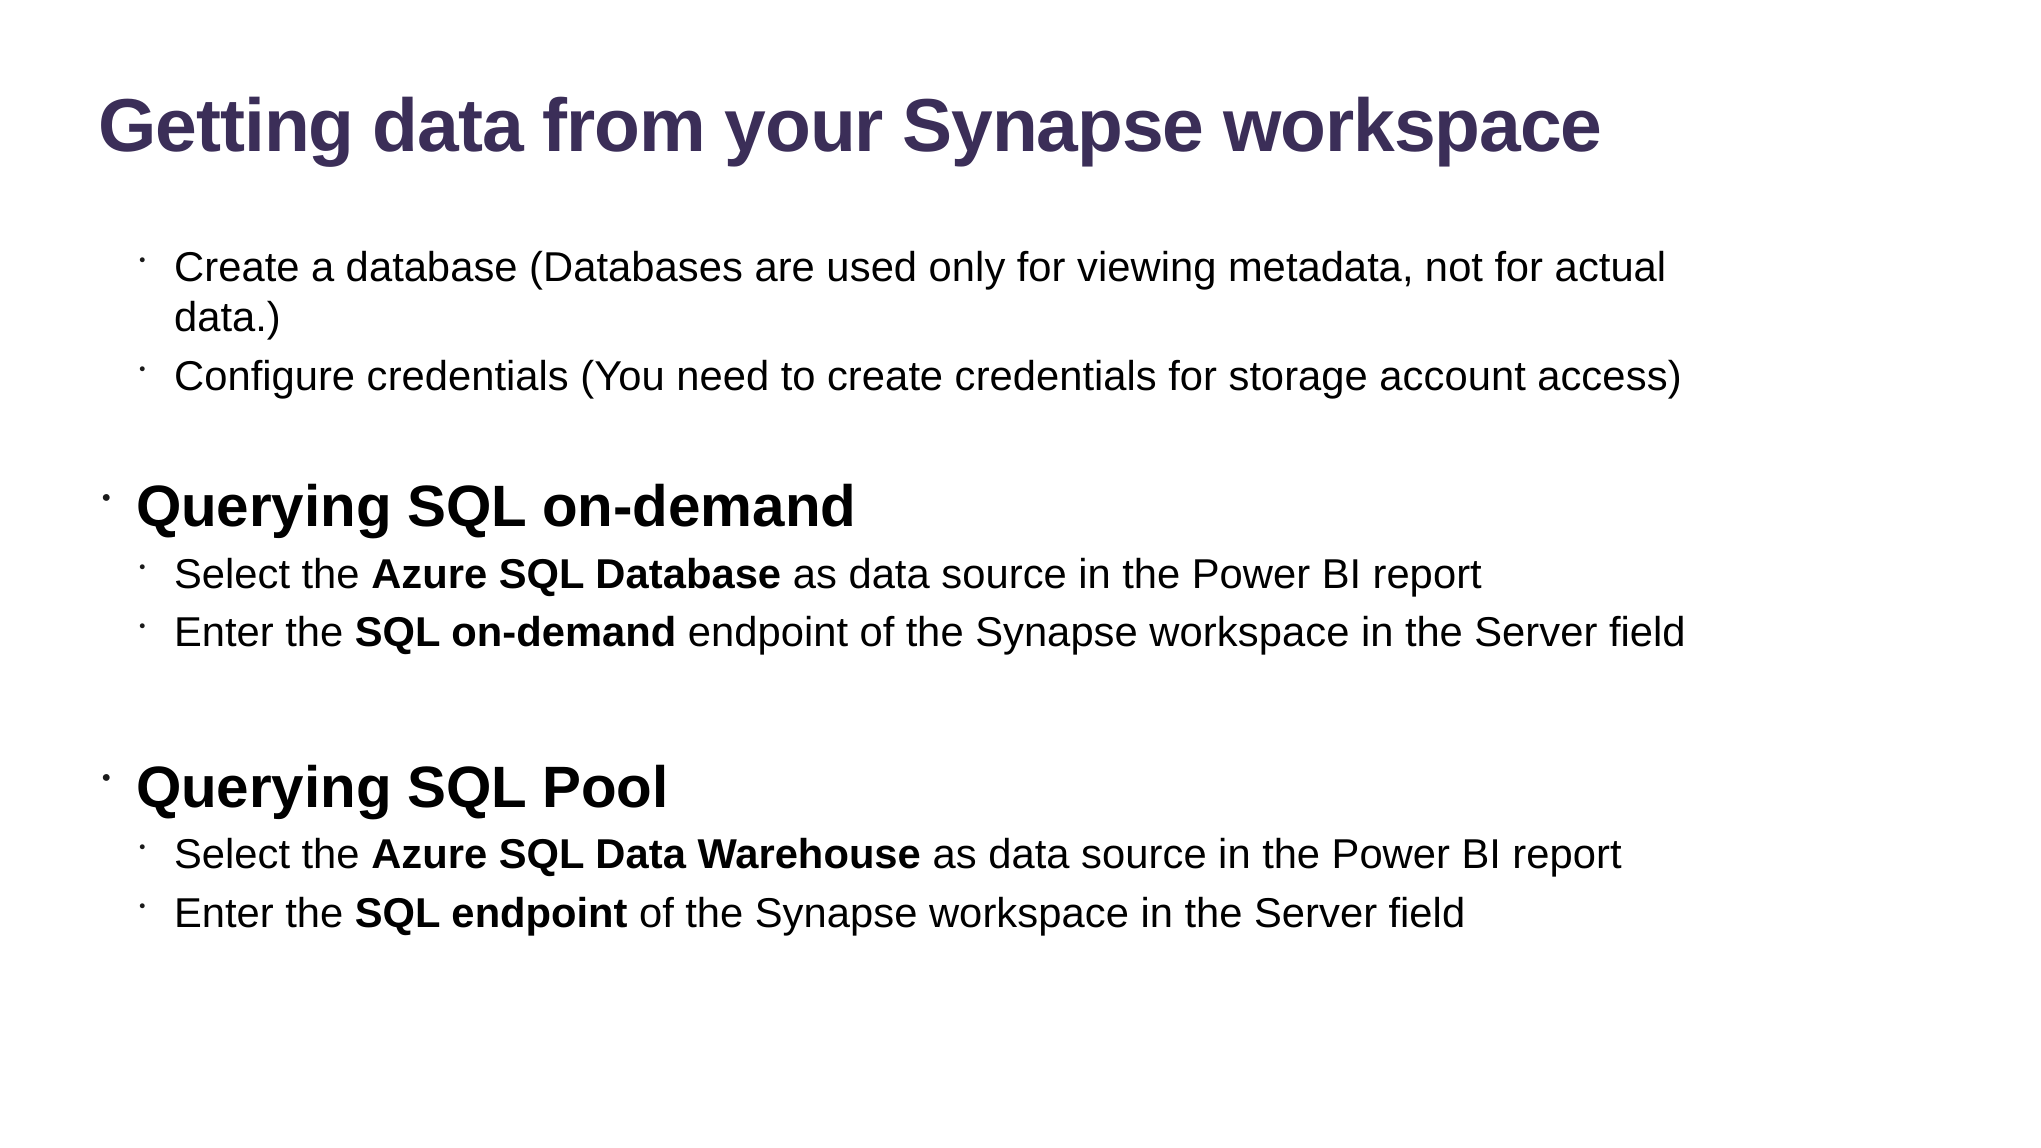

# Getting data from your Synapse workspace
Create a database (Databases are used only for viewing metadata, not for actual data.)
Configure credentials (You need to create credentials for storage account access)

Querying SQL on-demand
Select the Azure SQL Database as data source in the Power BI report
Enter the SQL on-demand endpoint of the Synapse workspace in the Server field

Querying SQL Pool
Select the Azure SQL Data Warehouse as data source in the Power BI report
Enter the SQL endpoint of the Synapse workspace in the Server field